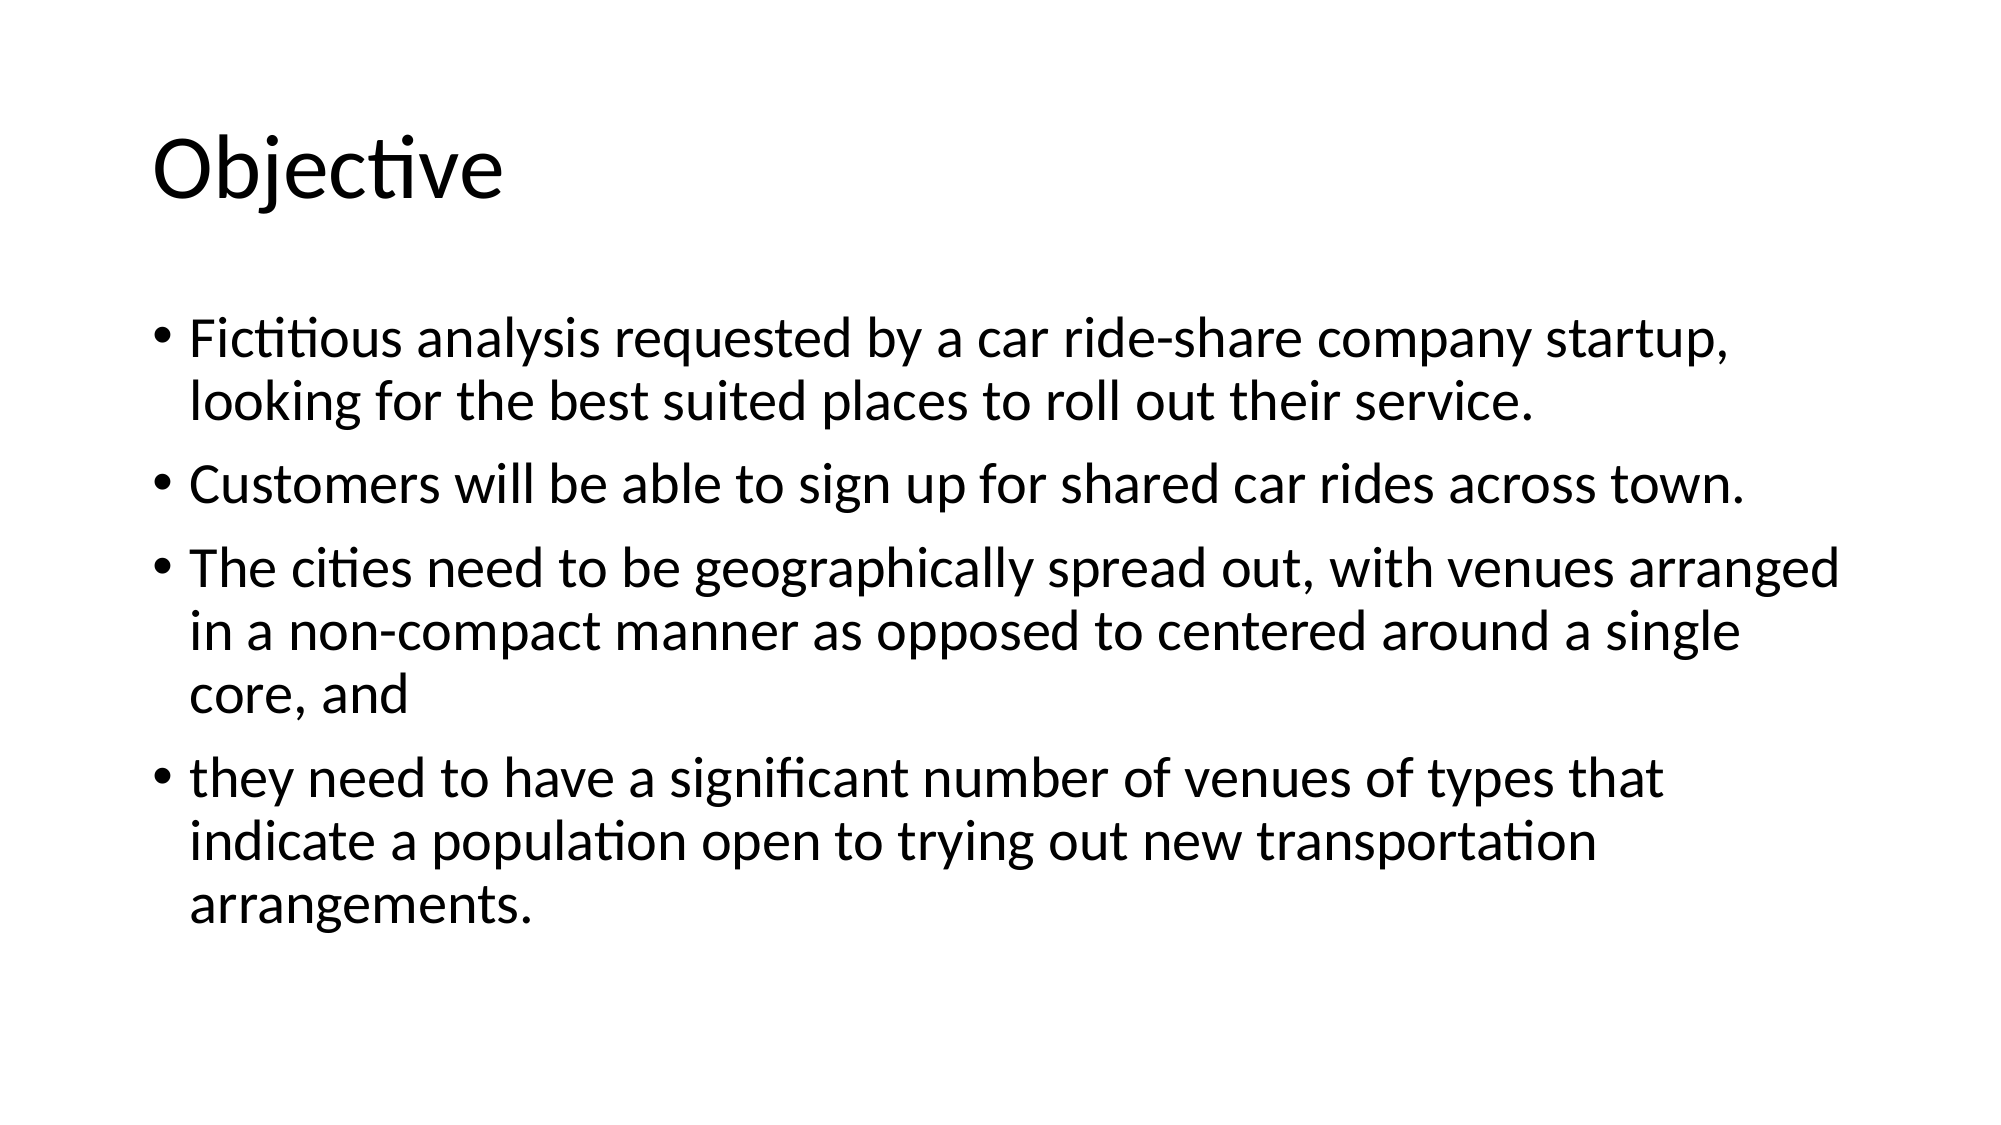

# Objective
Fictitious analysis requested by a car ride-share company startup, looking for the best suited places to roll out their service.
Customers will be able to sign up for shared car rides across town.
The cities need to be geographically spread out, with venues arranged in a non-compact manner as opposed to centered around a single core, and
they need to have a significant number of venues of types that indicate a population open to trying out new transportation arrangements.